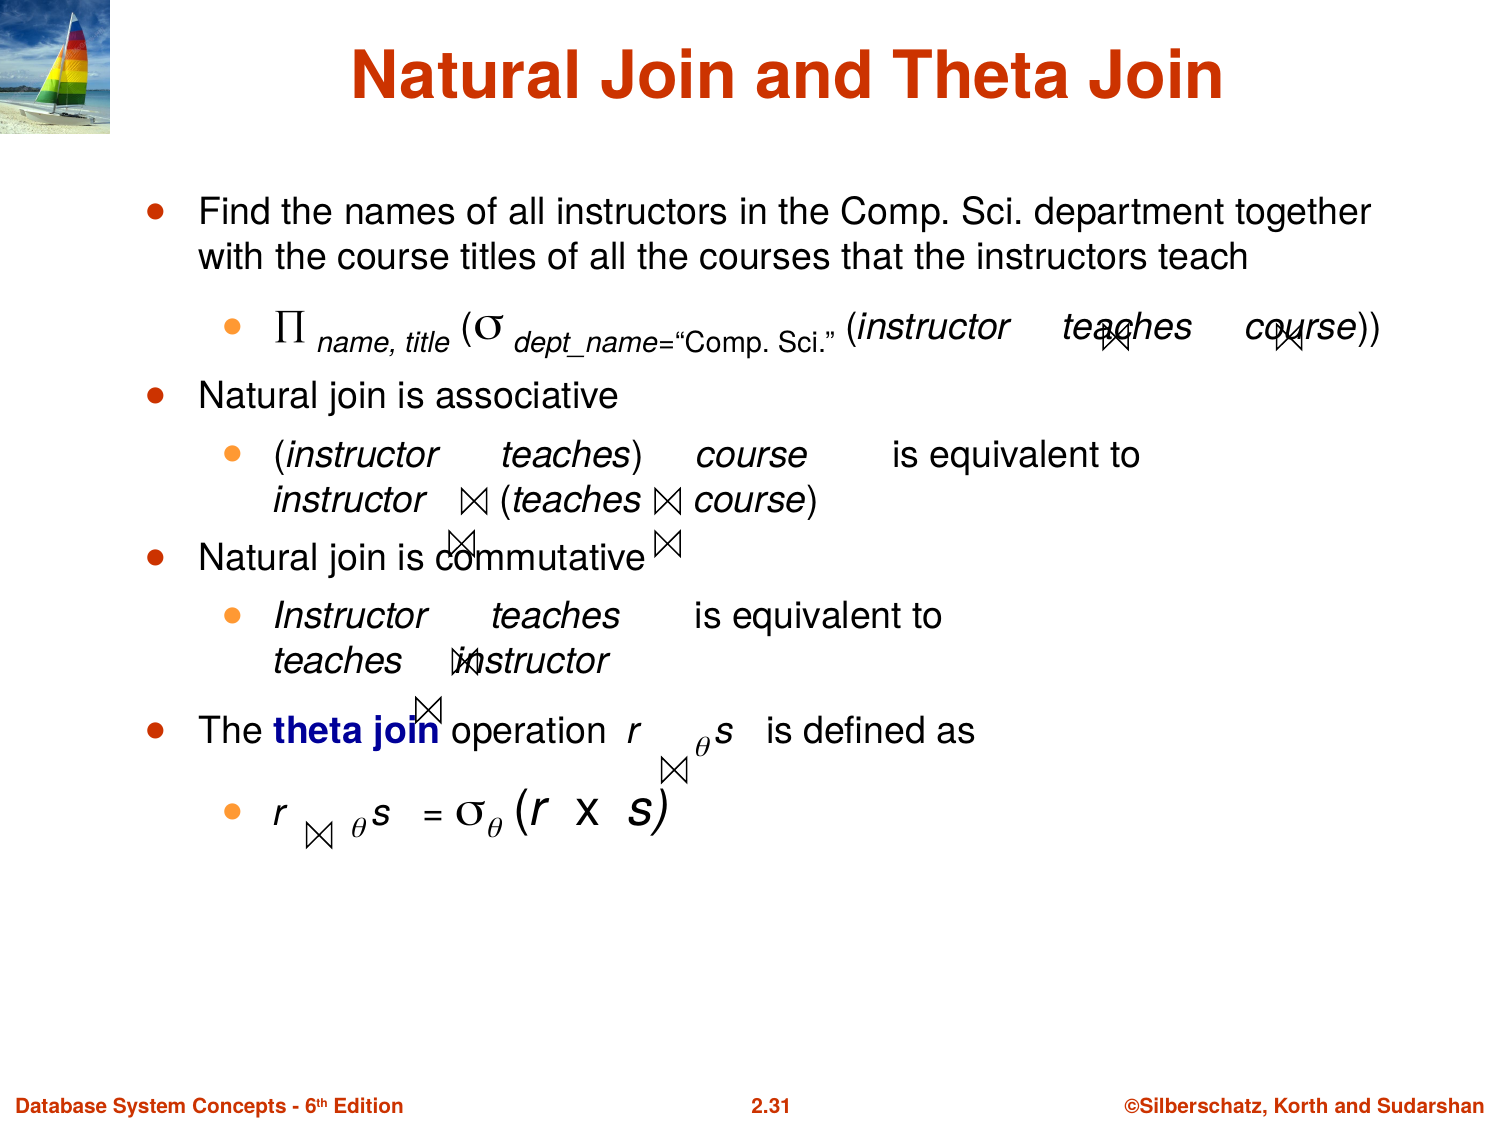

# Natural Join and Theta Join
Find the names of all instructors in the Comp. Sci. department together with the course titles of all the courses that the instructors teach
∏ name, title (σ dept_name=“Comp. Sci.” (instructor     teaches     course))
Natural join is associative
(instructor      teaches)     course        is equivalent to
instructor       (teaches     course)
Natural join is commutative
Instructor      teaches       is equivalent to
teaches     instructor
The theta join operation  r     θ s   is defined as
r      θ s   = σθ (r  x  s)